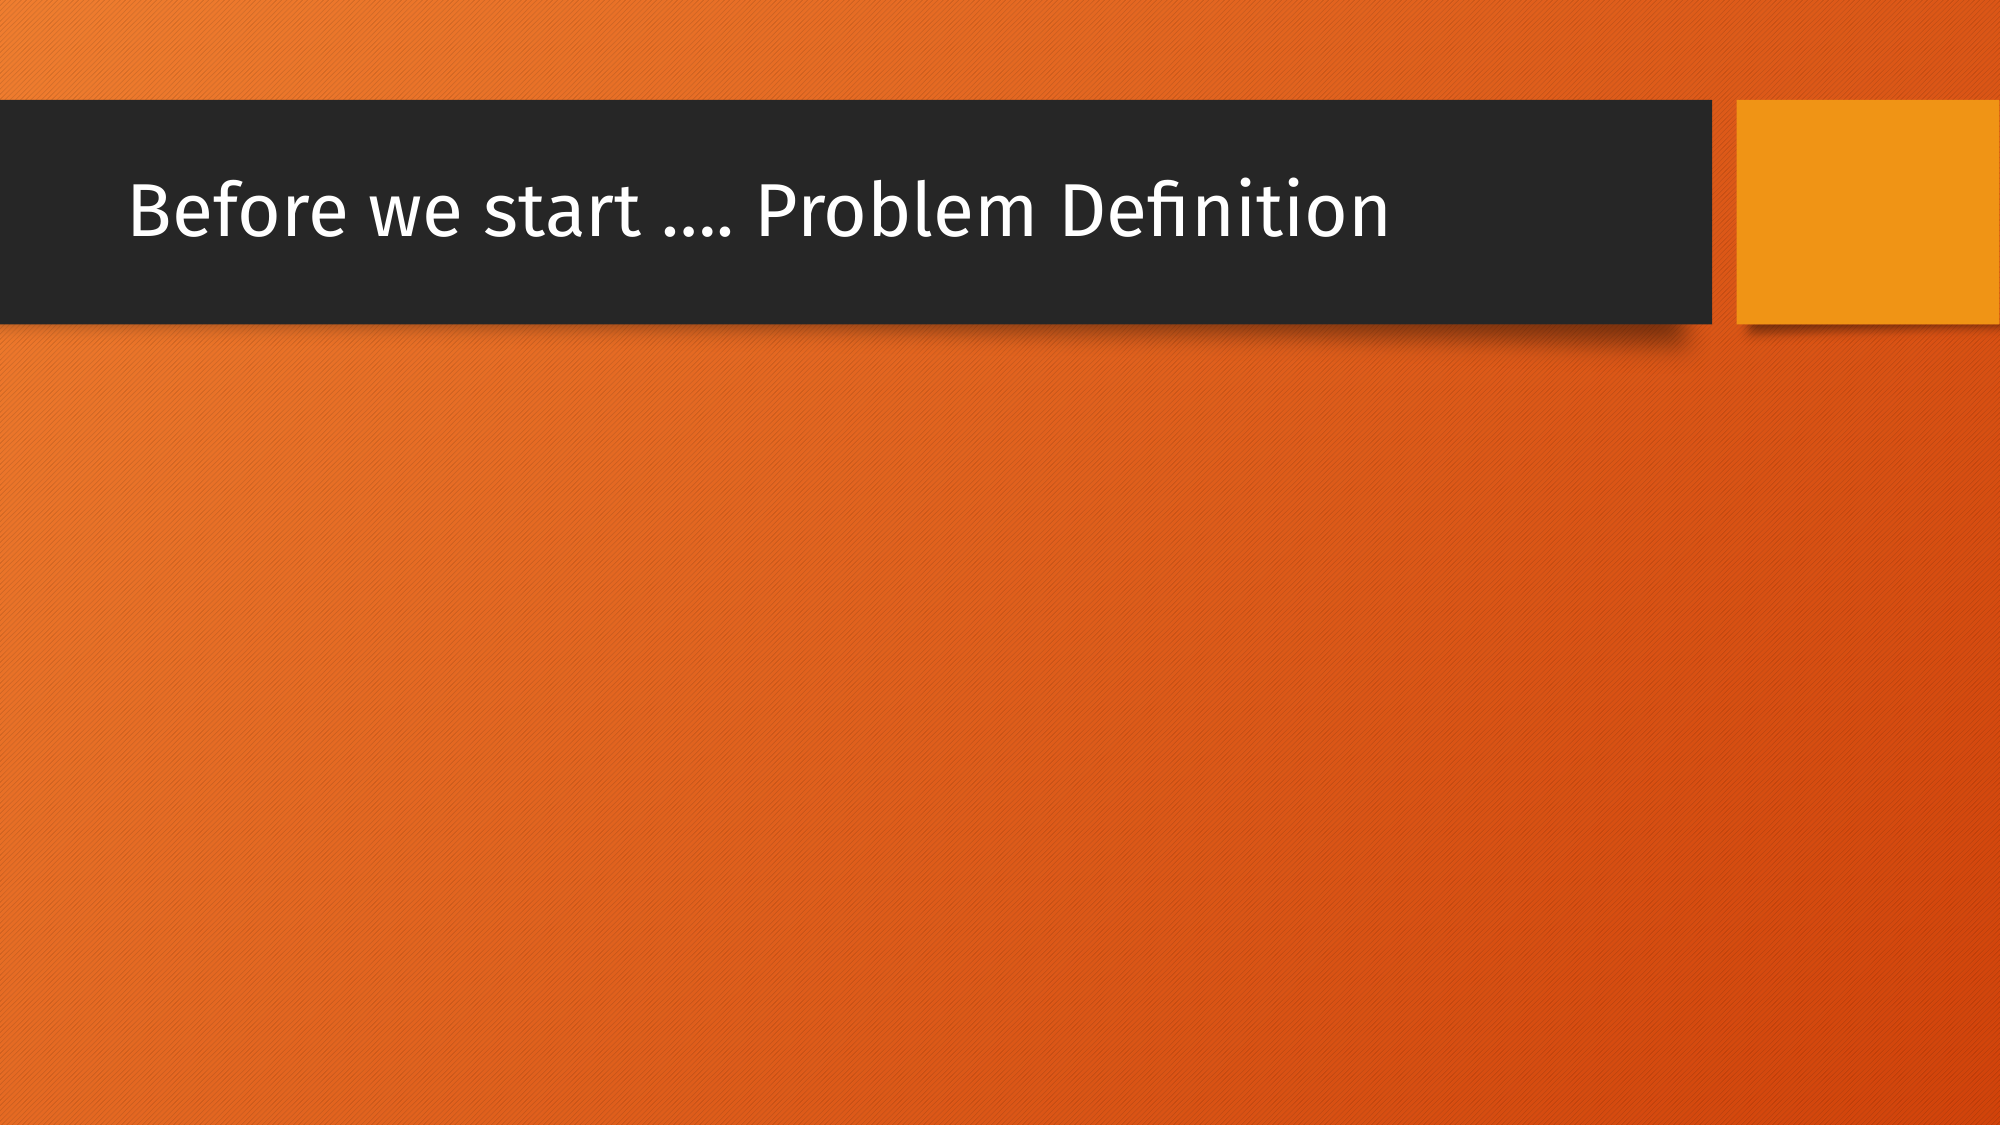

# Before we start …. Problem Definition